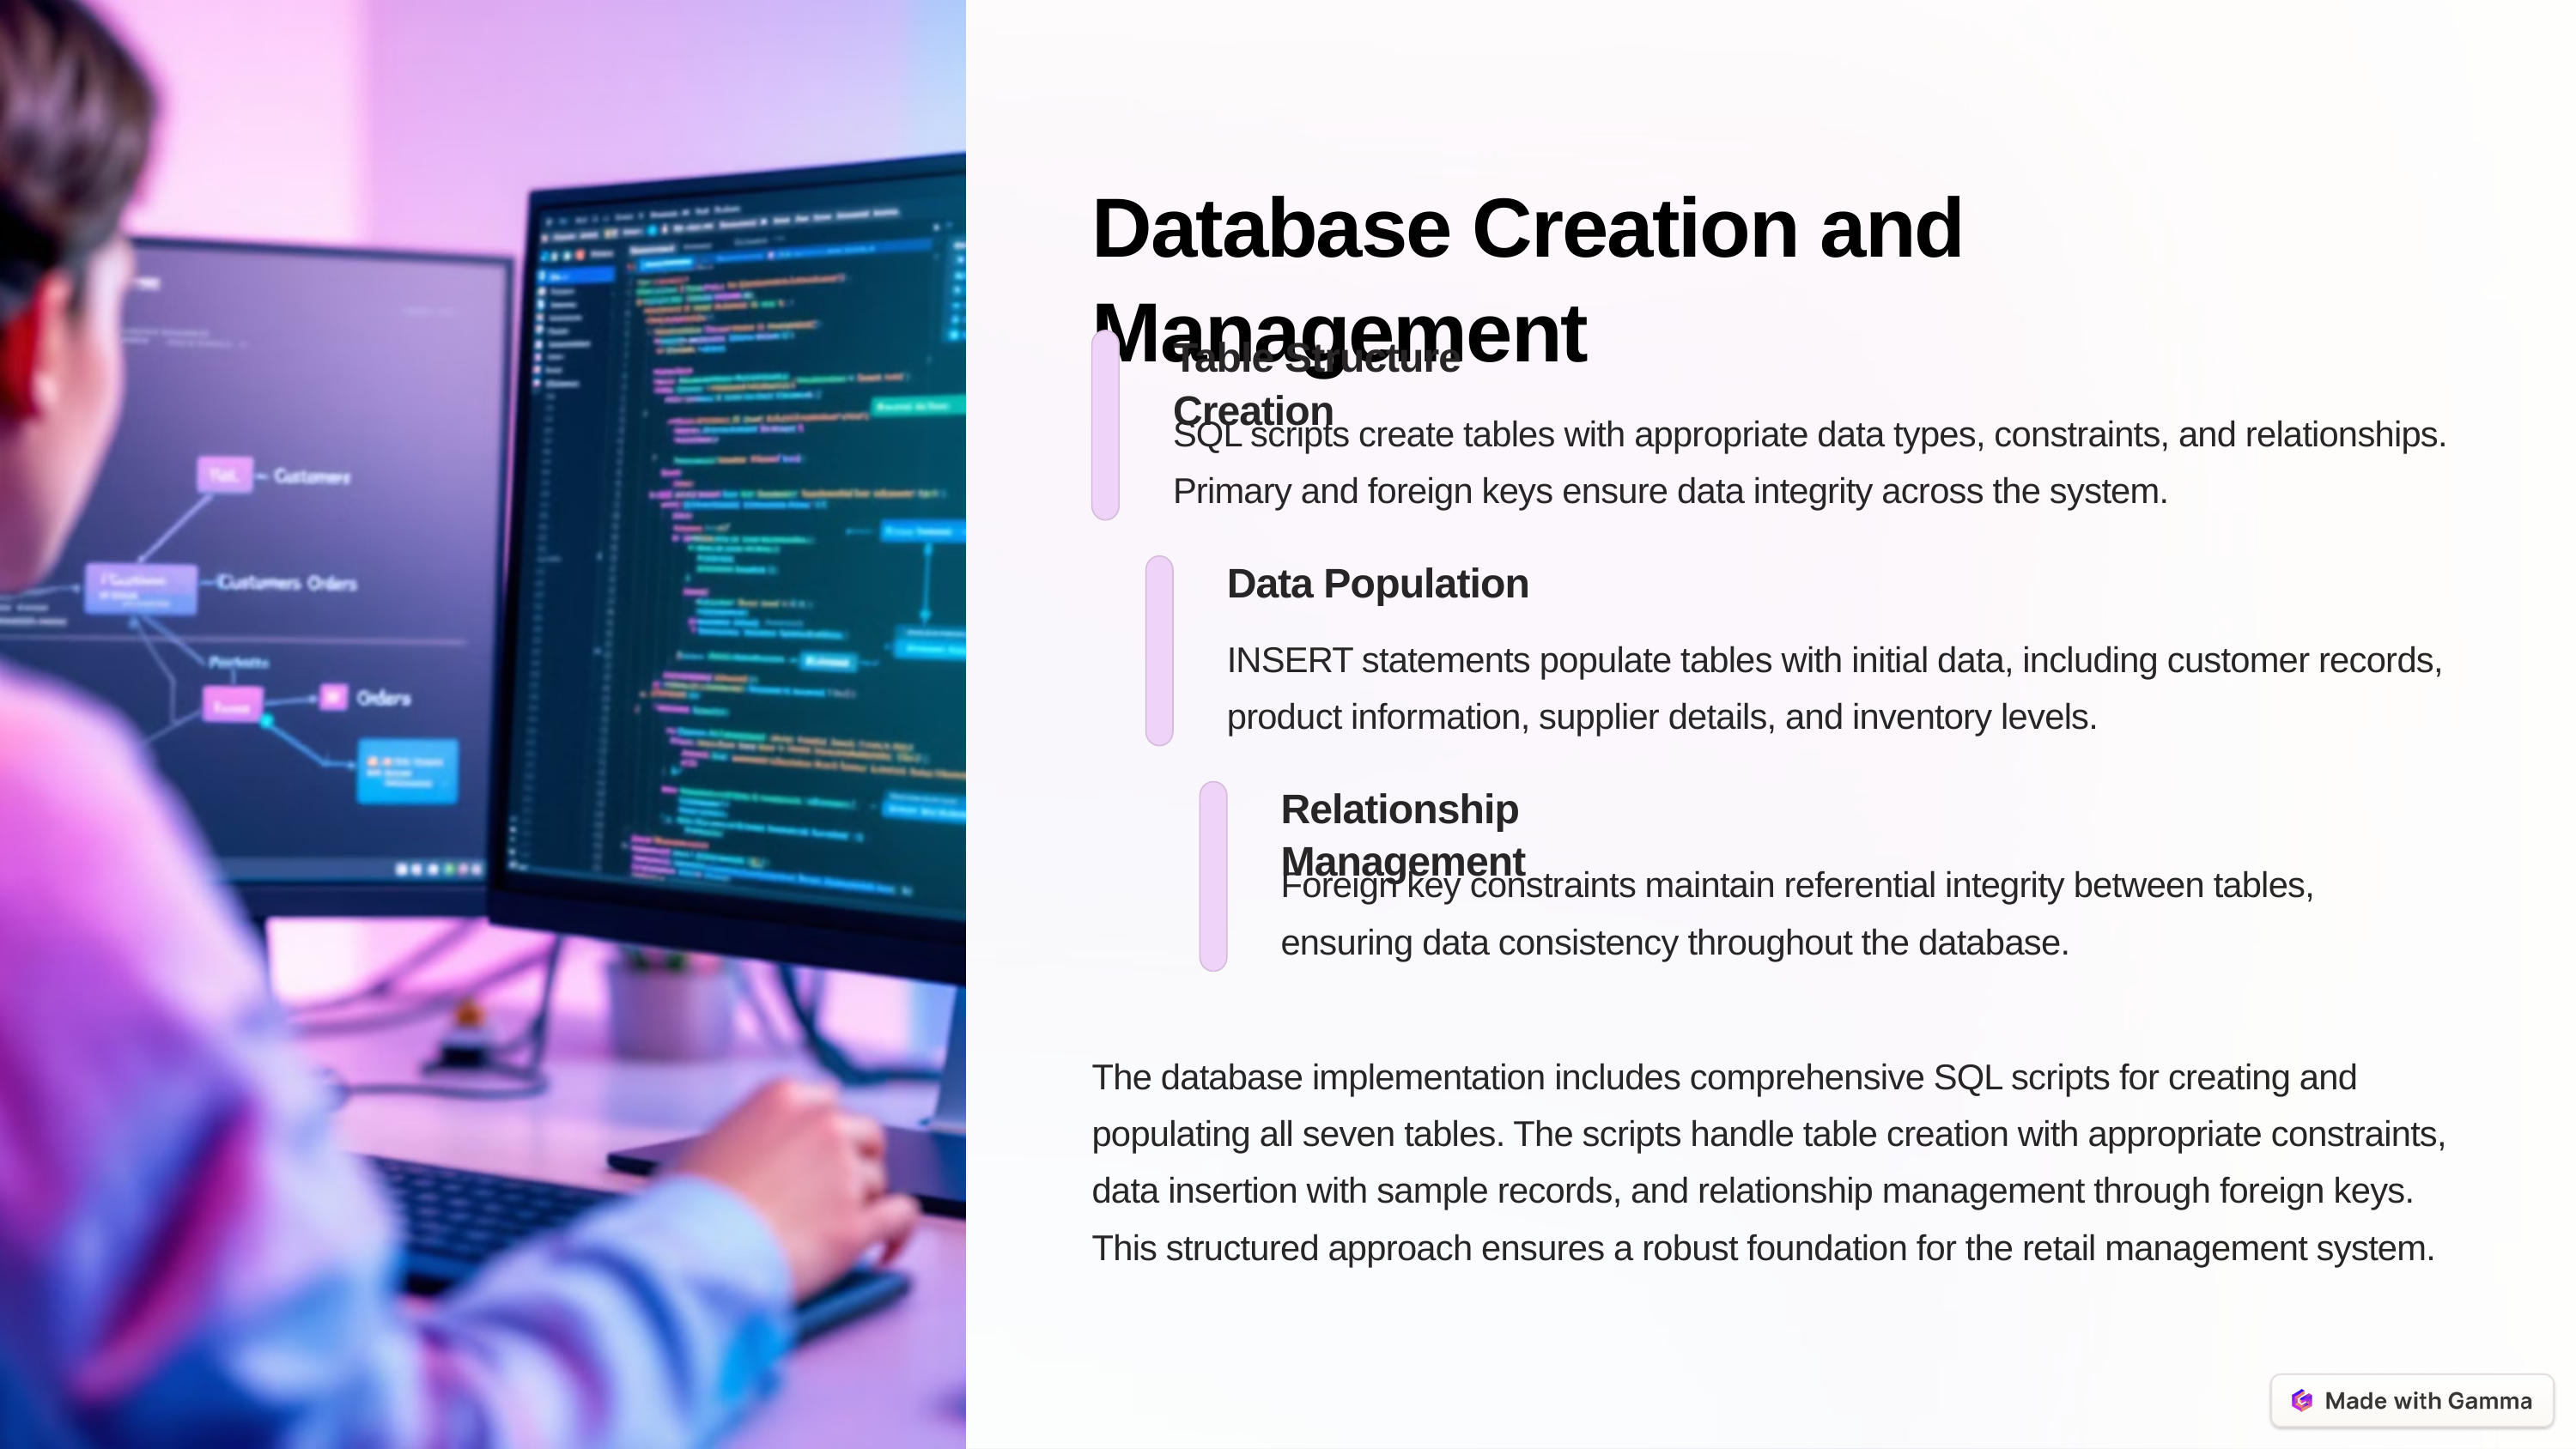

Database Creation and Management

Table Structure Creation

SQL scripts create tables with appropriate data types, constraints, and relationships. Primary and foreign keys ensure data integrity across the system.

Data Population

INSERT statements populate tables with initial data, including customer records, product information, supplier details, and inventory levels.

Relationship Management

Foreign key constraints maintain referential integrity between tables, ensuring data consistency throughout the database.

The database implementation includes comprehensive SQL scripts for creating and populating all seven tables. The scripts handle table creation with appropriate constraints, data insertion with sample records, and relationship management through foreign keys. This structured approach ensures a robust foundation for the retail management system.